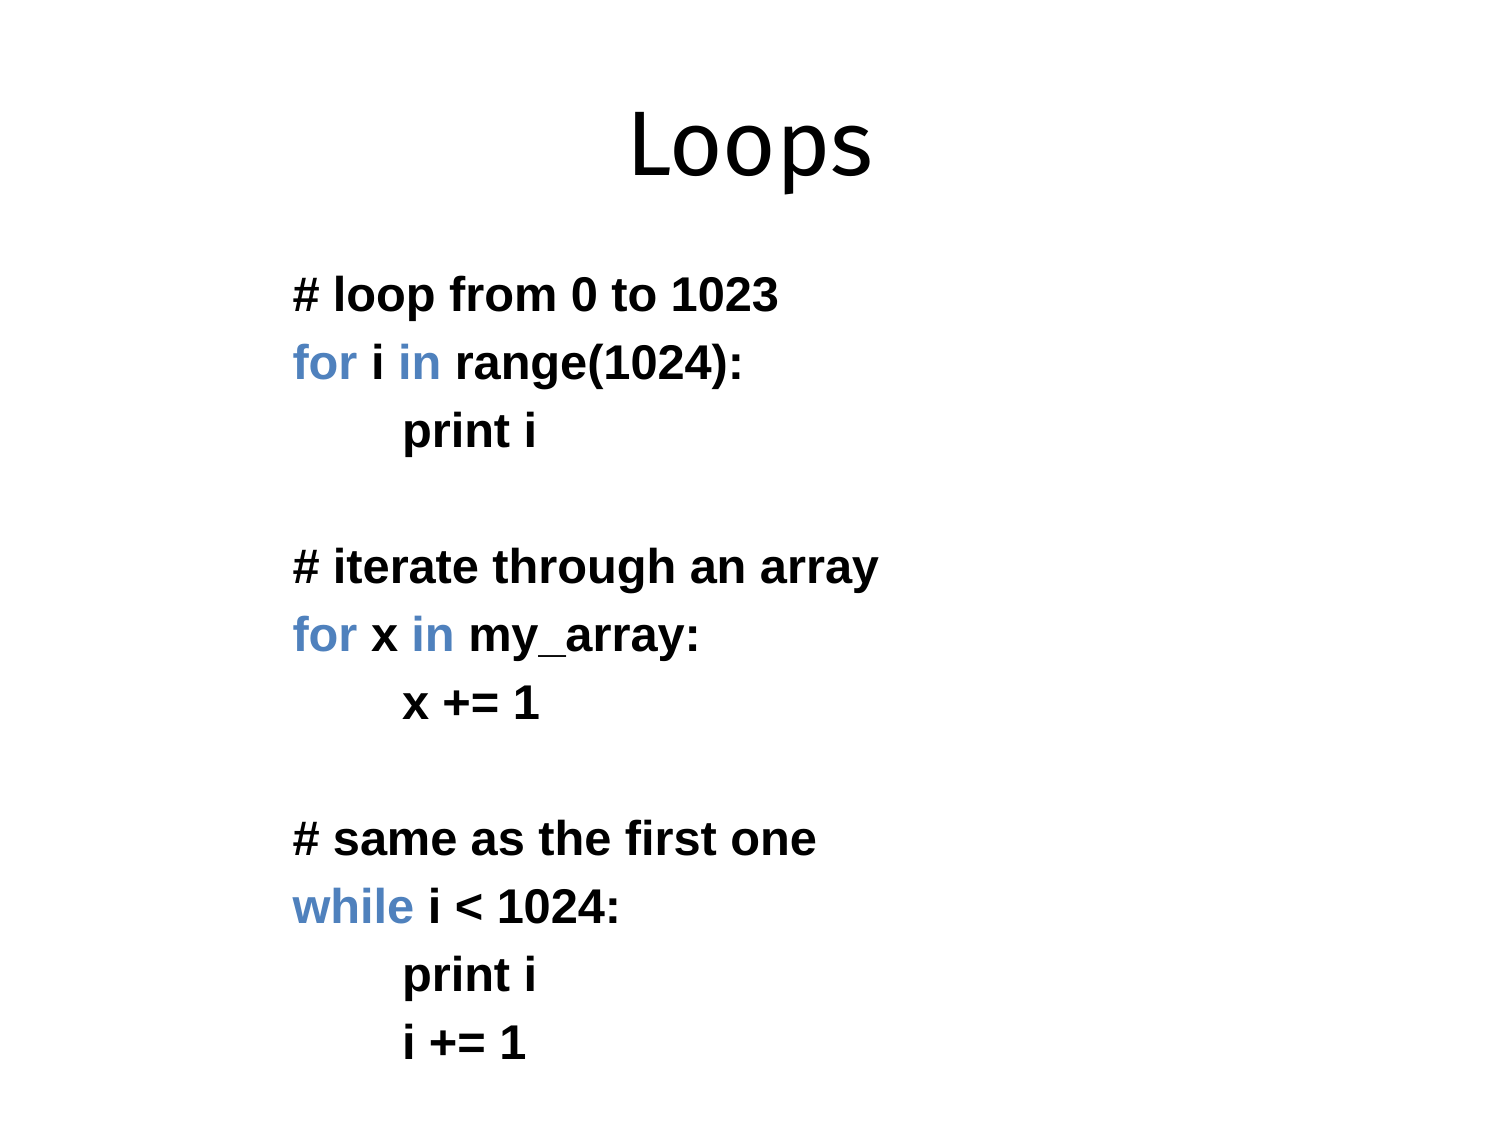

# Loops
# loop from 0 to 1023
for i in range(1024):
	print i

# iterate through an array
for x in my_array:
	x += 1

# same as the first one
while i < 1024:
	print i
	i += 1